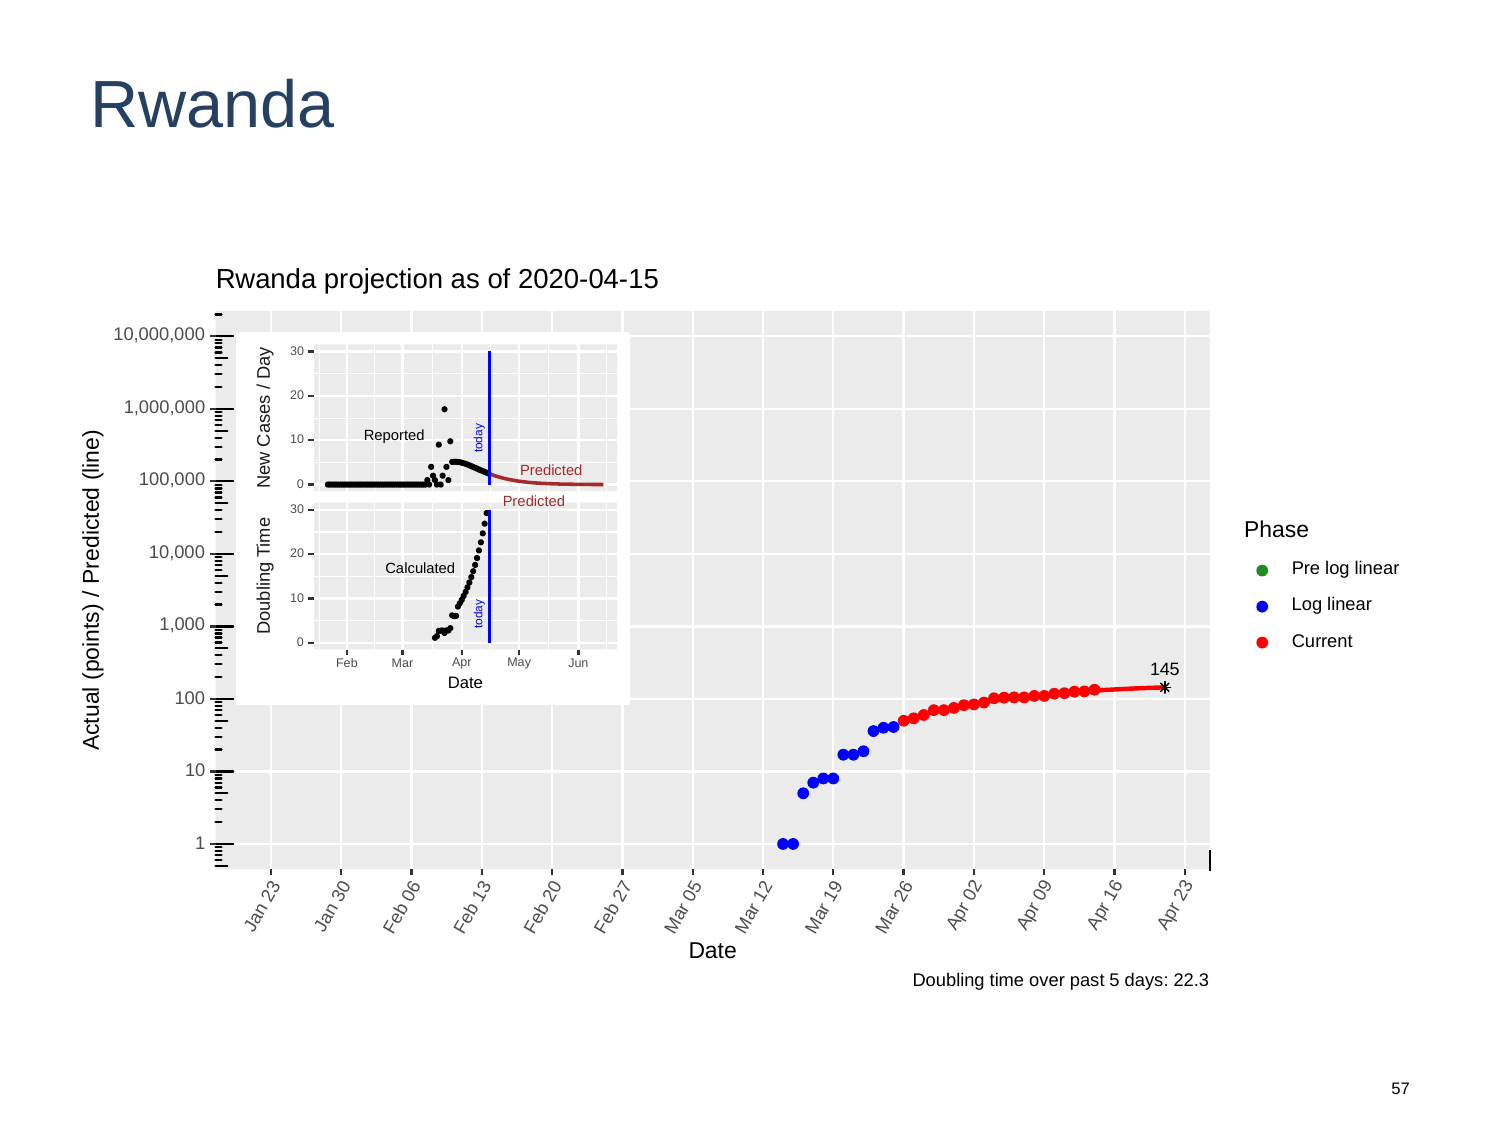

# Rwanda

Rwanda projection as of 2020-04-15

10,000,000

30

20

1,000,000

New Cases / Day

Reported

today
10

Predicted

100,000

0

Predicted

30

Phase

10,000

20

Pre log linear

Calculated

Doubling Time

Actual (points) / Predicted (line)

10
Log linear

today

1,000

Current

0

May
Apr
Jun
Feb
Mar
145

Date

100

10

1

Apr 02
Apr 09
Apr 16
Apr 23
Jan 23
Jan 30
Mar 05
Mar 19
Mar 26
Feb 13
Mar 12
Feb 06
Feb 20
Feb 27
Date
Doubling time over past 5 days: 22.3
57